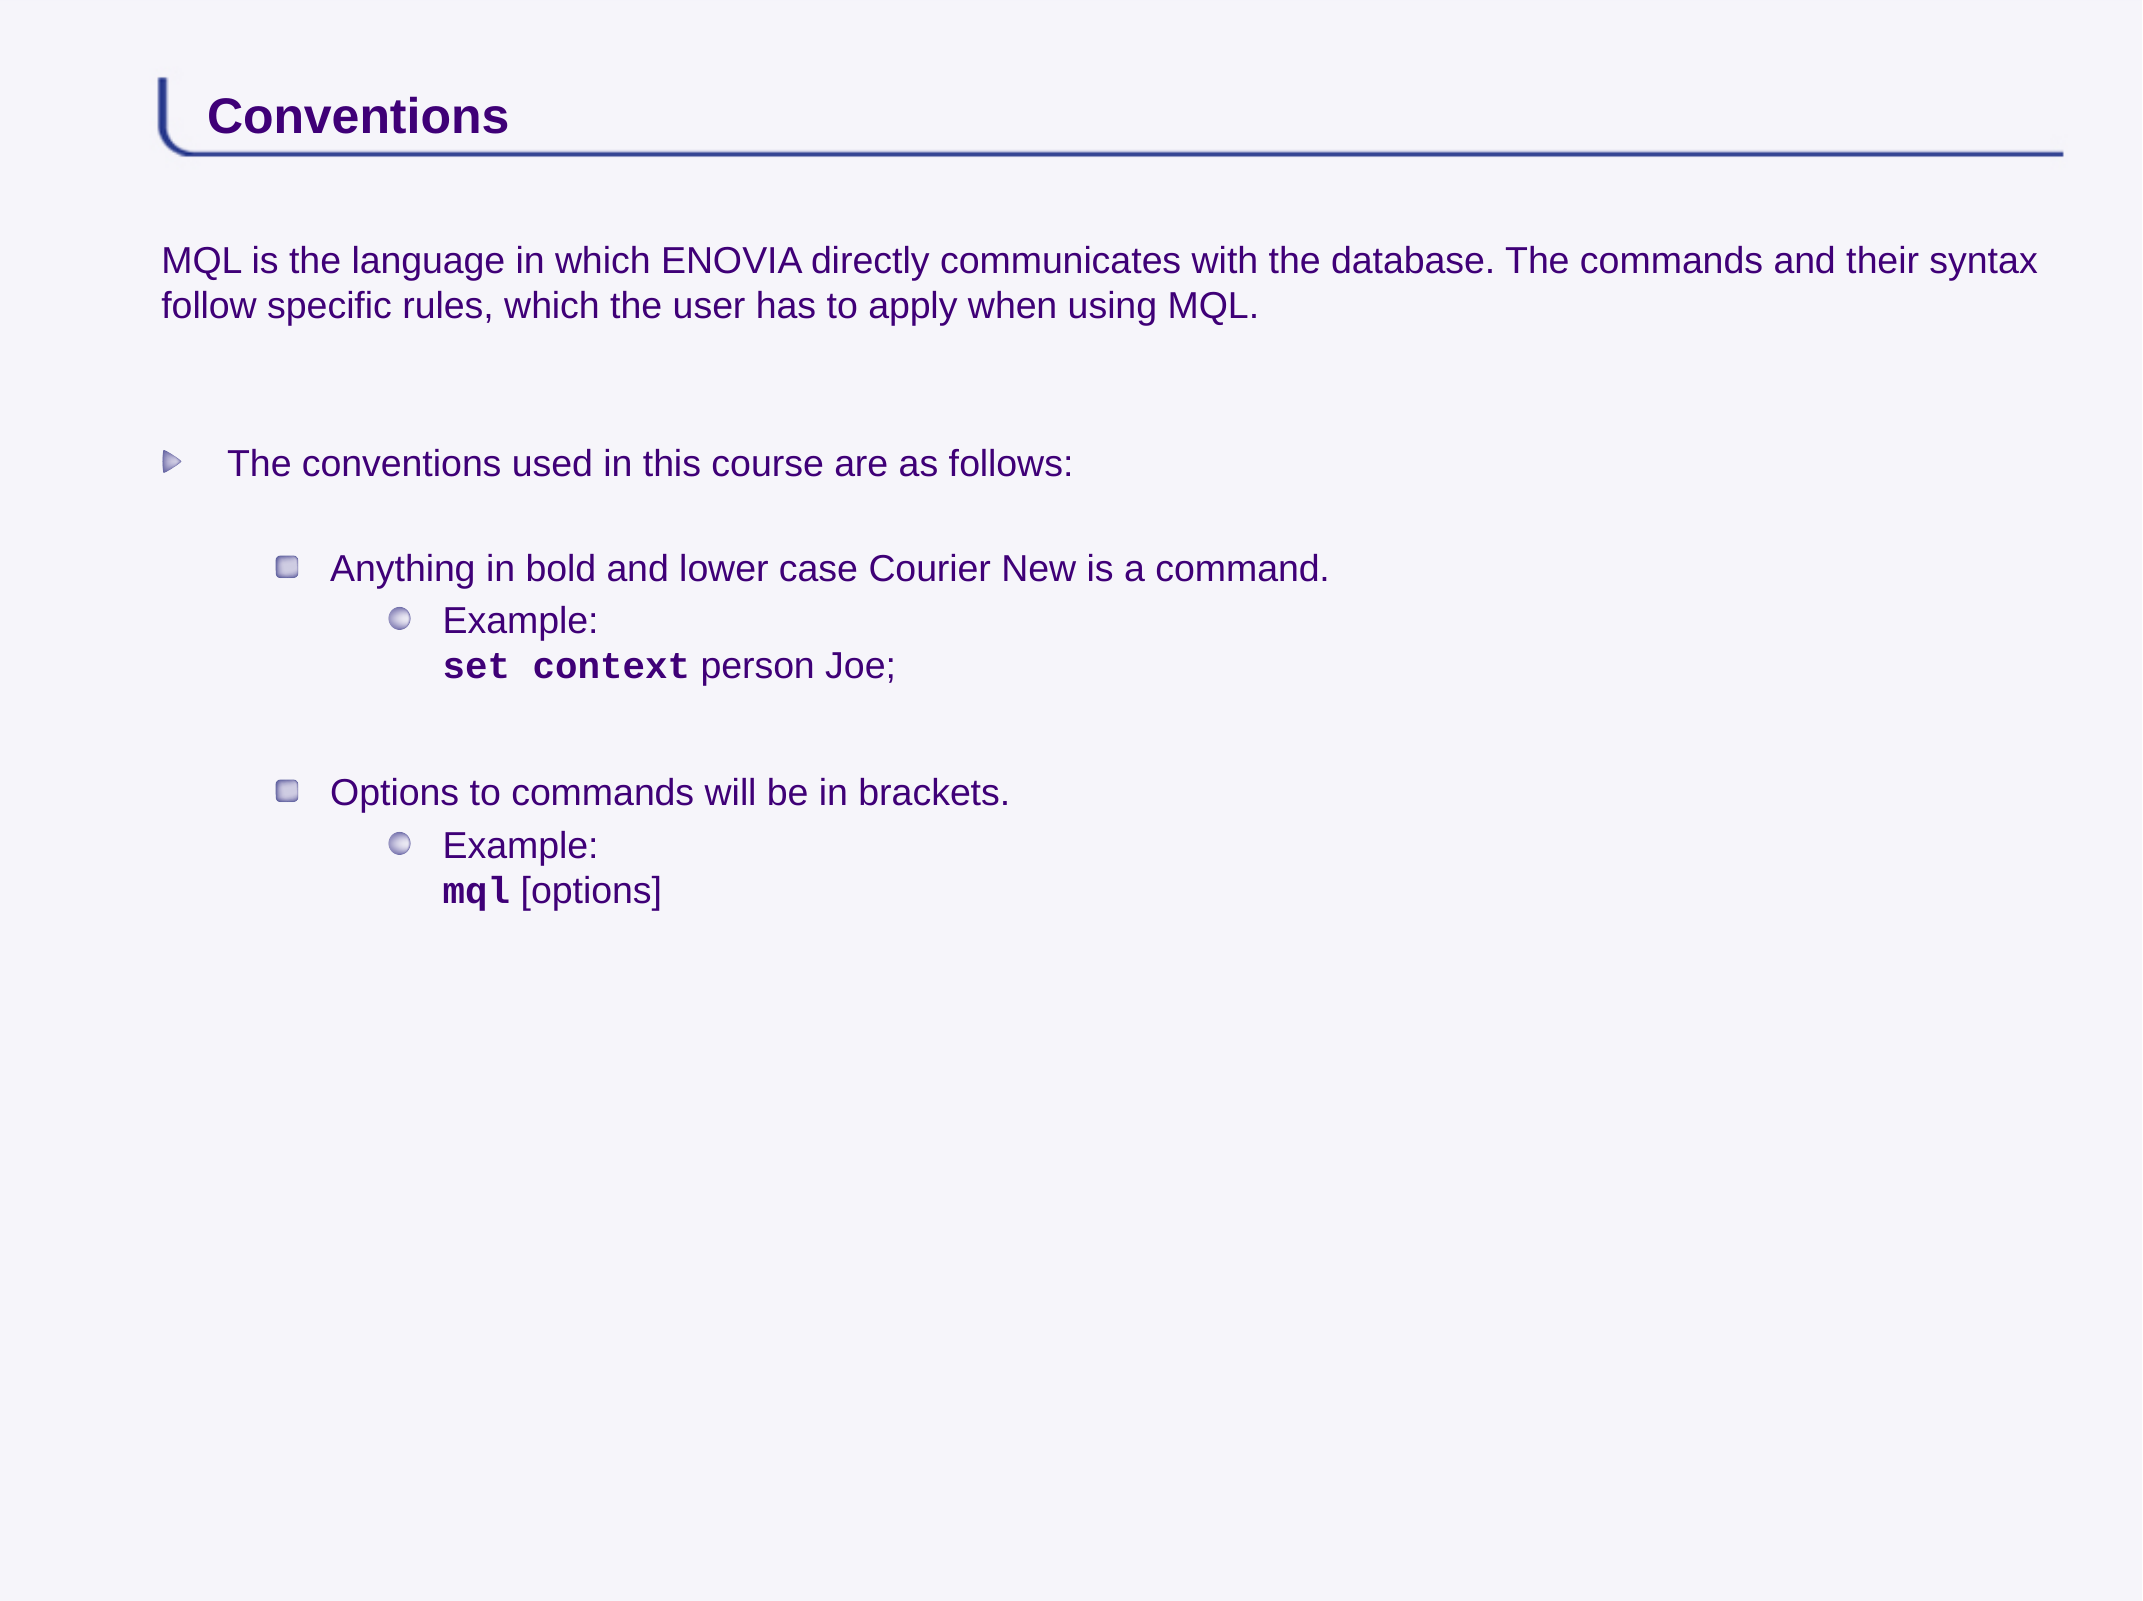

# Conventions
MQL is the language in which ENOVIA directly communicates with the database. The commands and their syntax follow specific rules, which the user has to apply when using MQL.

The conventions used in this course are as follows:

Anything in bold and lower case Courier New is a command.
Example:
set context person Joe;

Options to commands will be in brackets.
Example:
mql [options]